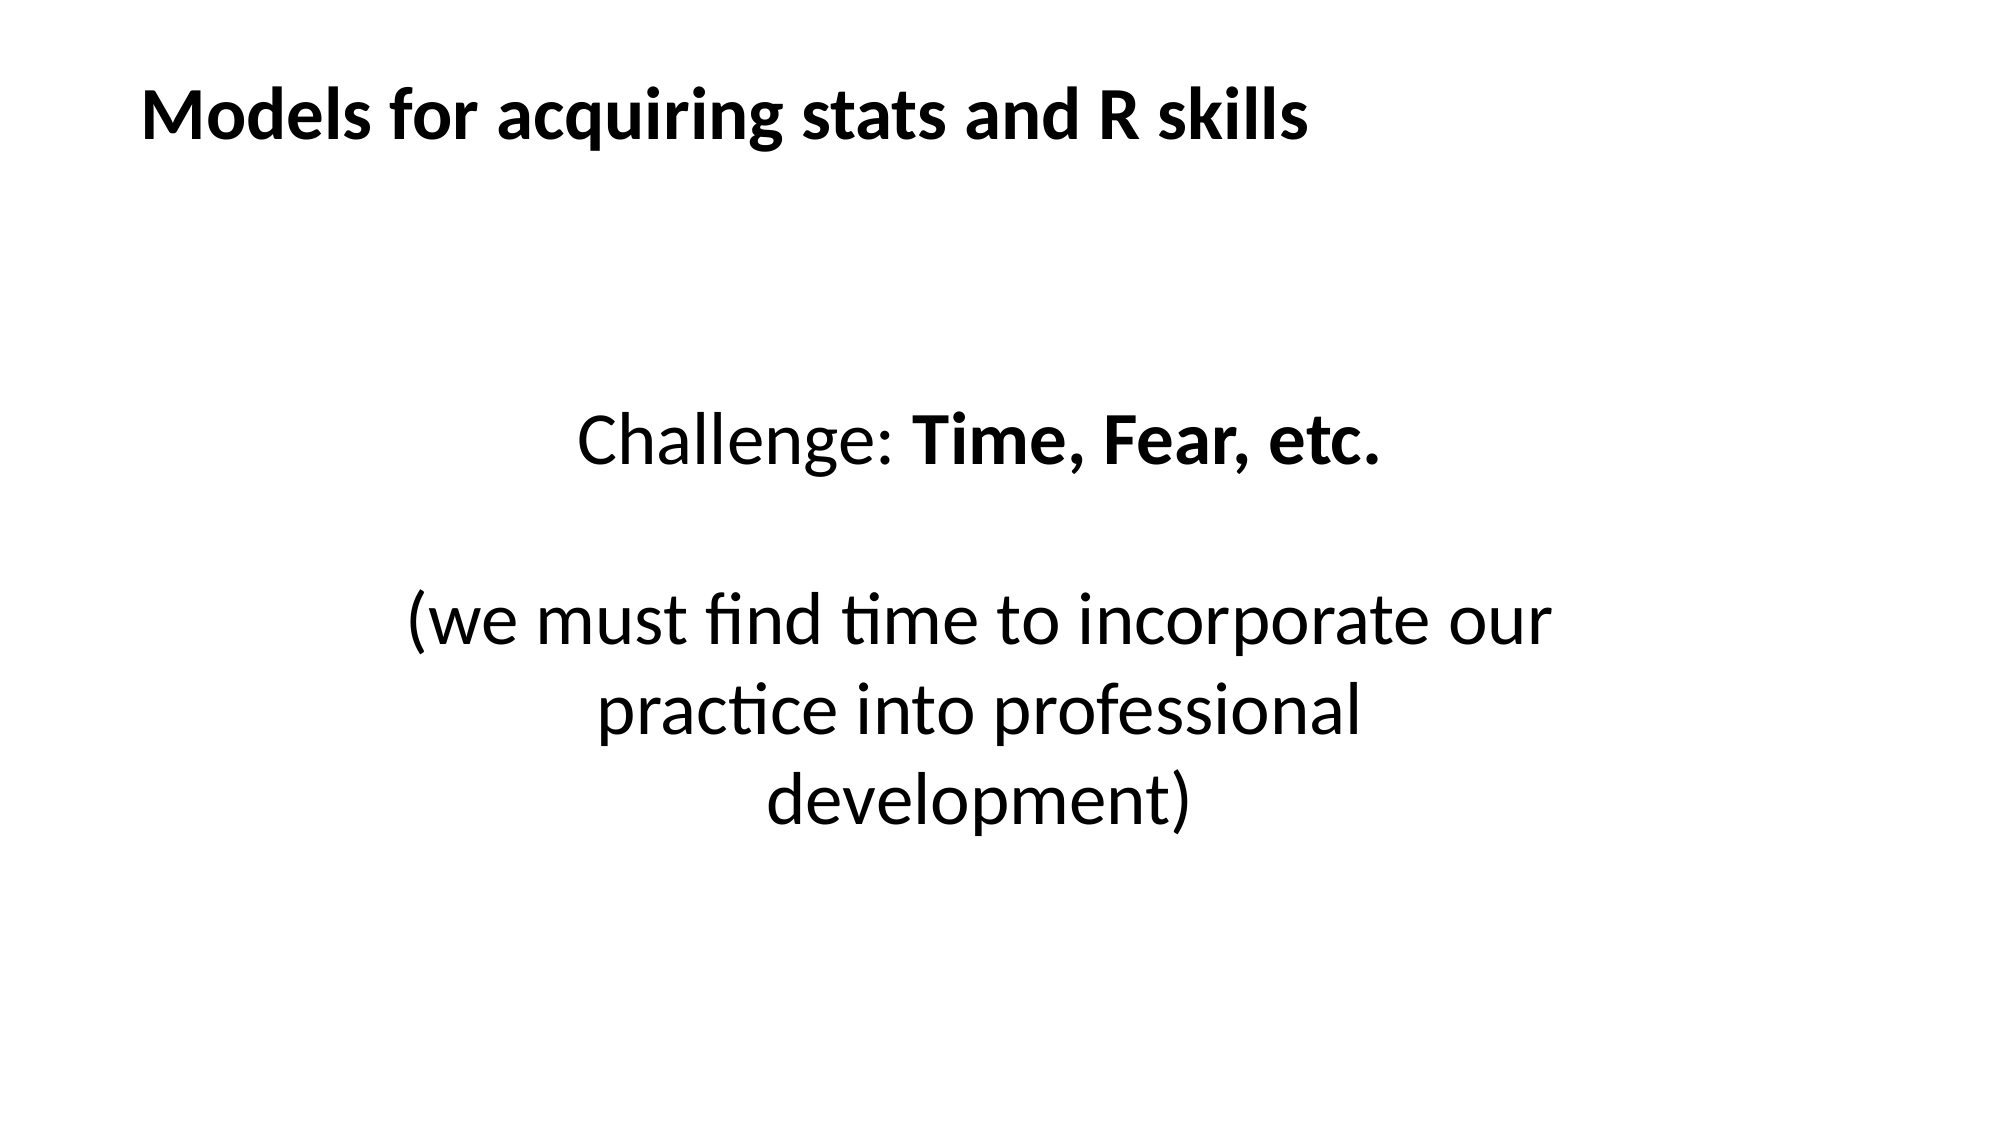

Models for acquiring stats and R skills
Challenge: Time, Fear, etc.

(we must find time to incorporate our practice into professional development)